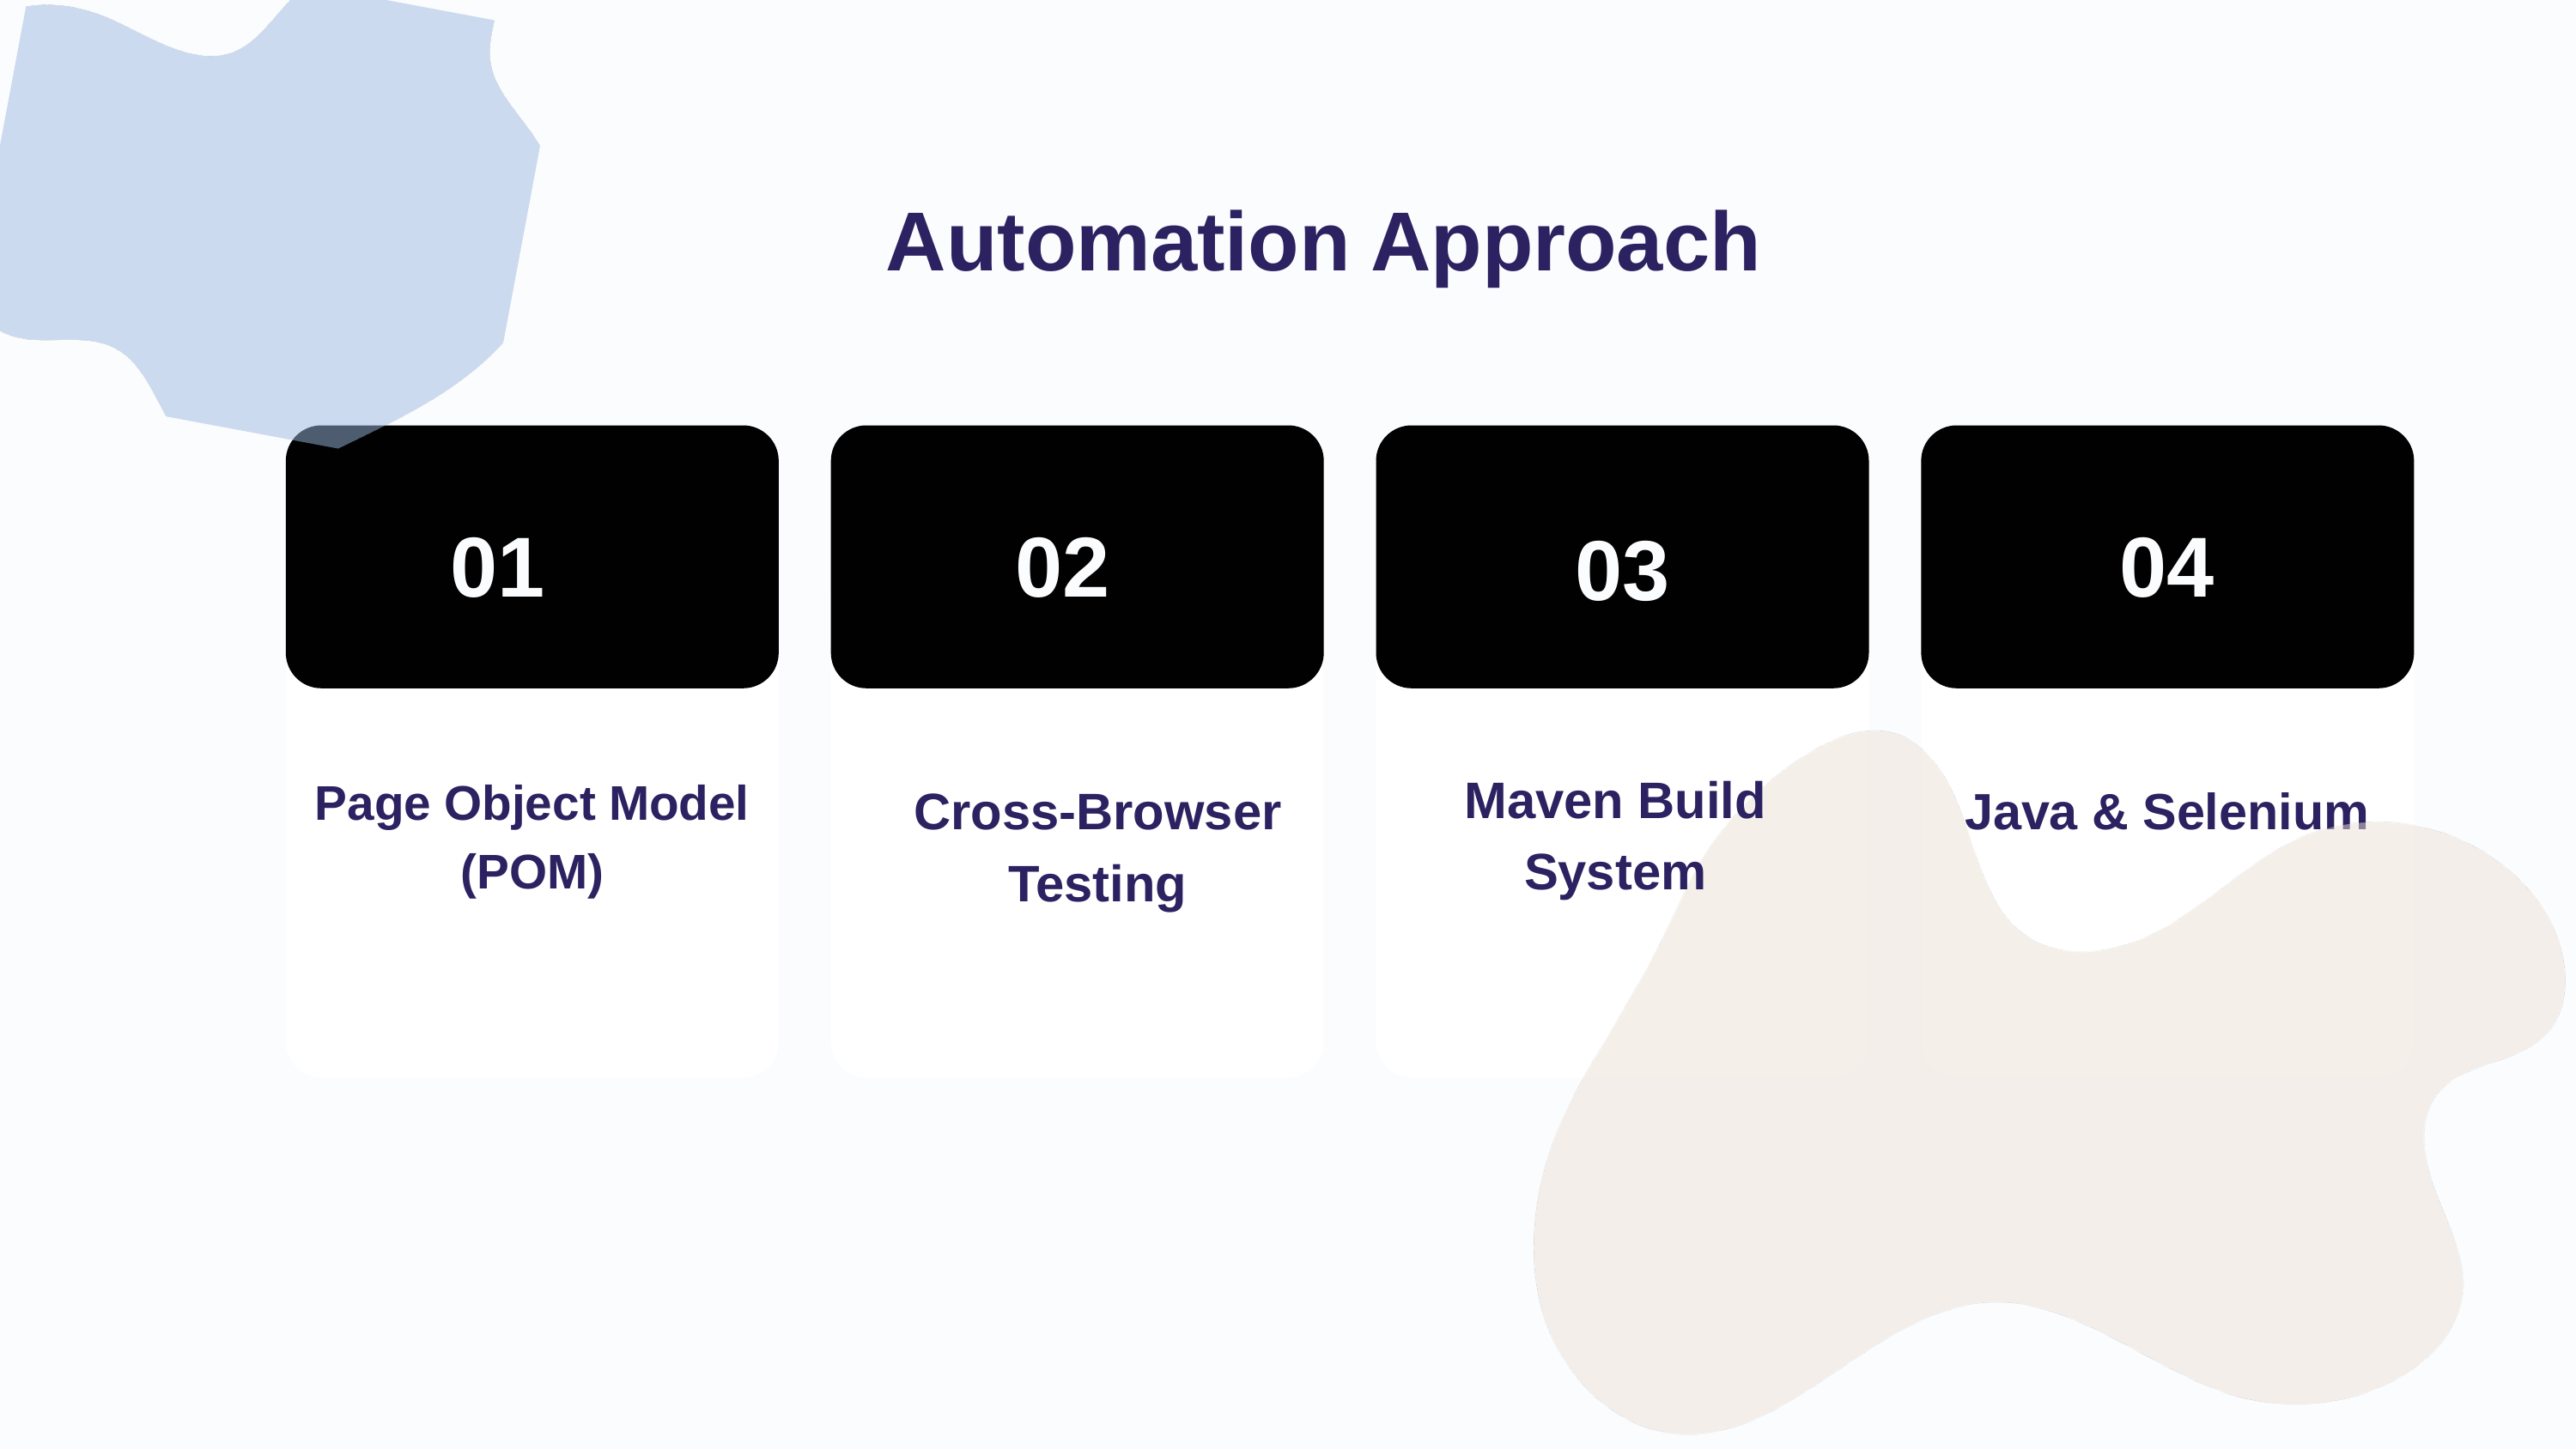

Automation Approach

01
02
04
03

Maven Build System

Page Object Model (POM)

Cross-Browser Testing

Java & Selenium